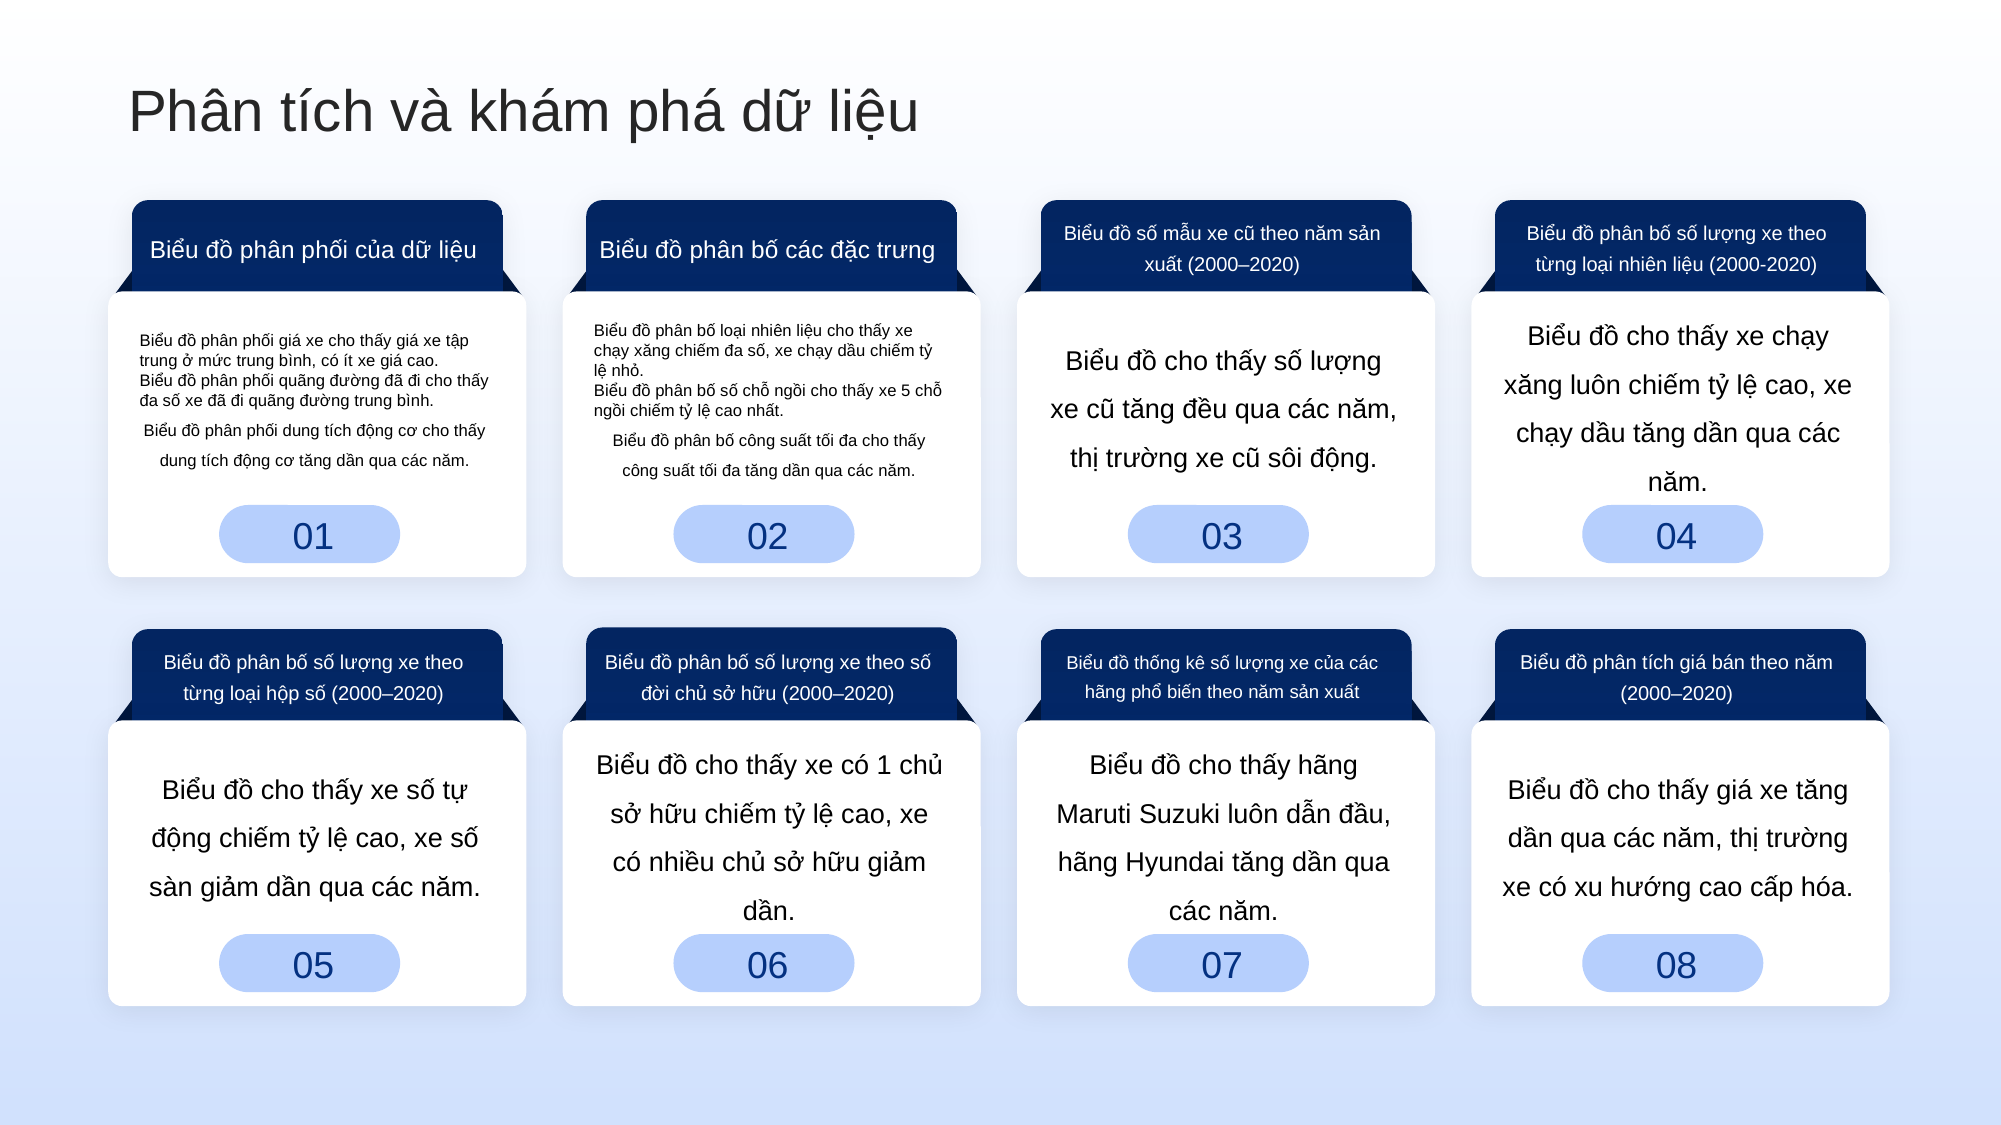

Phân tích và khám phá dữ liệu

Biểu đồ phân phối của dữ liệu
Biểu đồ phân bố các đặc trưng
Biểu đồ số mẫu xe cũ theo năm sản xuất (2000–2020)
Biểu đồ phân bố số lượng xe theo từng loại nhiên liệu (2000-2020)

Biểu đồ phân phối giá xe cho thấy giá xe tập trung ở mức trung bình, có ít xe giá cao.
Biểu đồ phân phối quãng đường đã đi cho thấy đa số xe đã đi quãng đường trung bình.
Biểu đồ phân phối dung tích động cơ cho thấy dung tích động cơ tăng dần qua các năm.
Biểu đồ phân bố loại nhiên liệu cho thấy xe chạy xăng chiếm đa số, xe chạy dầu chiếm tỷ lệ nhỏ.
Biểu đồ phân bố số chỗ ngồi cho thấy xe 5 chỗ ngồi chiếm tỷ lệ cao nhất.
Biểu đồ phân bố công suất tối đa cho thấy công suất tối đa tăng dần qua các năm.
Biểu đồ cho thấy số lượng xe cũ tăng đều qua các năm, thị trường xe cũ sôi động.
Biểu đồ cho thấy xe chạy xăng luôn chiếm tỷ lệ cao, xe chạy dầu tăng dần qua các năm.
01
02
03
04

Biểu đồ phân bố số lượng xe theo từng loại hộp số (2000–2020)
Biểu đồ phân bố số lượng xe theo số đời chủ sở hữu (2000–2020)
Biểu đồ thống kê số lượng xe của các hãng phổ biến theo năm sản xuất
Biểu đồ phân tích giá bán theo năm (2000–2020)

Biểu đồ cho thấy xe số tự động chiếm tỷ lệ cao, xe số sàn giảm dần qua các năm.
Biểu đồ cho thấy xe có 1 chủ sở hữu chiếm tỷ lệ cao, xe có nhiều chủ sở hữu giảm dần.
Biểu đồ cho thấy hãng Maruti Suzuki luôn dẫn đầu, hãng Hyundai tăng dần qua các năm.
Biểu đồ cho thấy giá xe tăng dần qua các năm, thị trường xe có xu hướng cao cấp hóa.
05
06
07
08